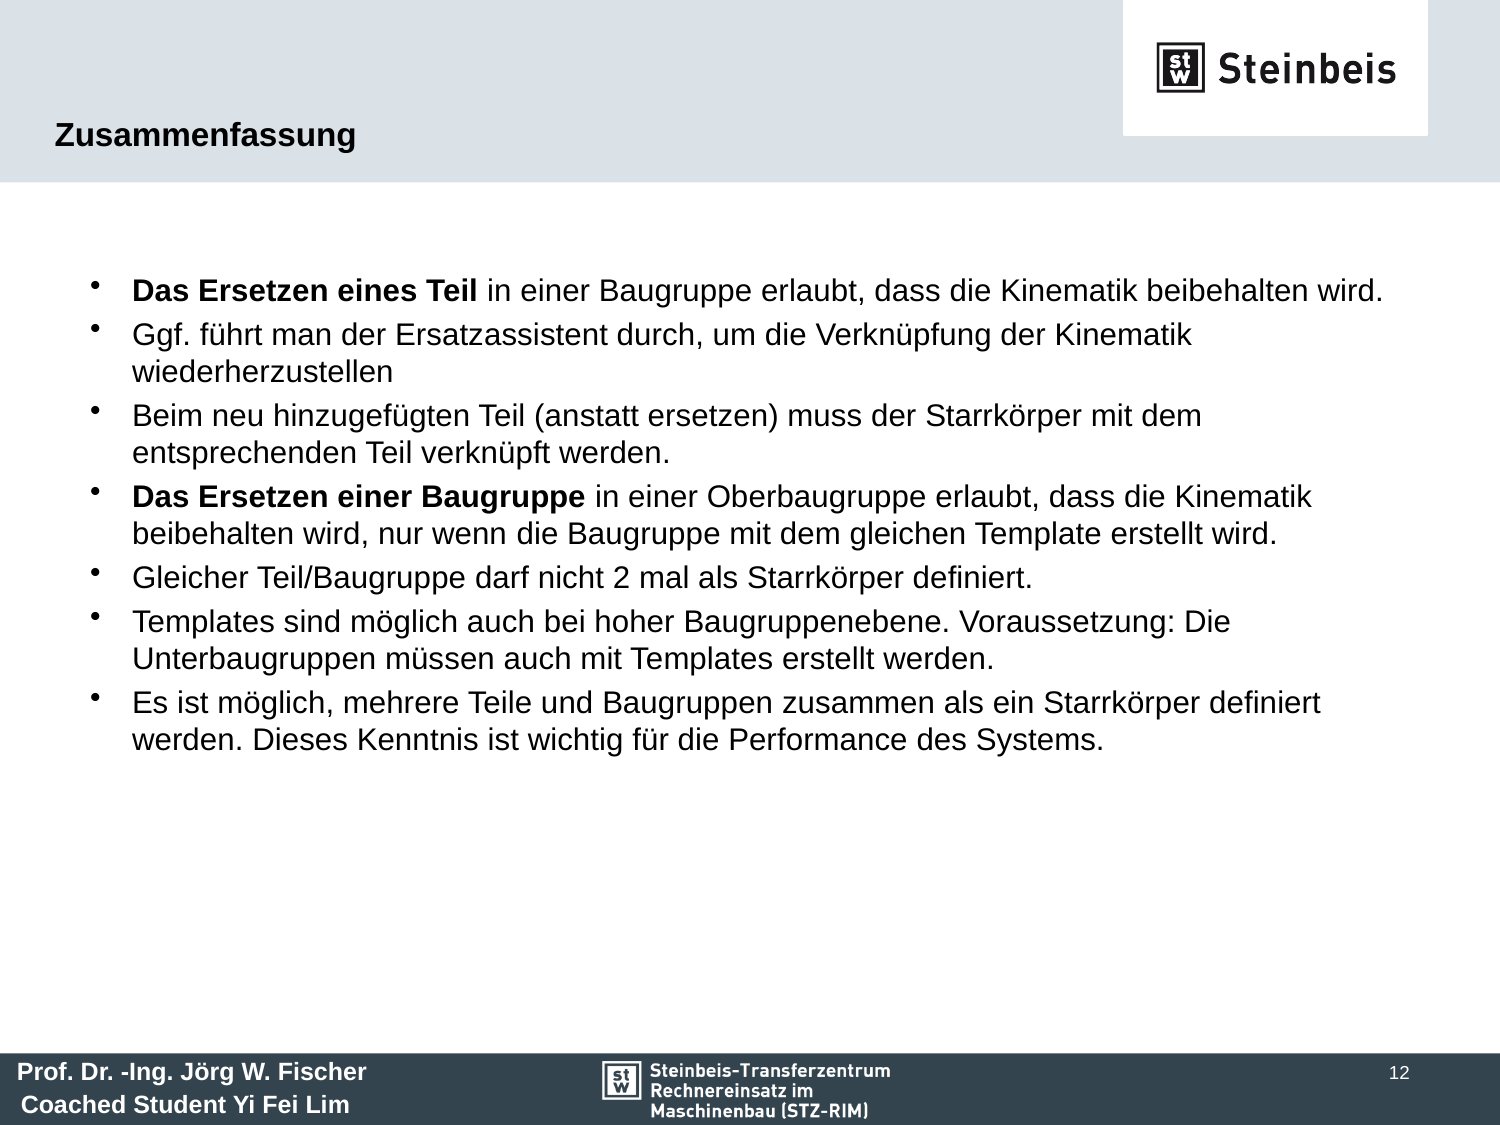

# Zusammenfassung
Das Ersetzen eines Teil in einer Baugruppe erlaubt, dass die Kinematik beibehalten wird.
Ggf. führt man der Ersatzassistent durch, um die Verknüpfung der Kinematik wiederherzustellen
Beim neu hinzugefügten Teil (anstatt ersetzen) muss der Starrkörper mit dem entsprechenden Teil verknüpft werden.
Das Ersetzen einer Baugruppe in einer Oberbaugruppe erlaubt, dass die Kinematik beibehalten wird, nur wenn die Baugruppe mit dem gleichen Template erstellt wird.
Gleicher Teil/Baugruppe darf nicht 2 mal als Starrkörper definiert.
Templates sind möglich auch bei hoher Baugruppenebene. Voraussetzung: Die Unterbaugruppen müssen auch mit Templates erstellt werden.
Es ist möglich, mehrere Teile und Baugruppen zusammen als ein Starrkörper definiert werden. Dieses Kenntnis ist wichtig für die Performance des Systems.
12